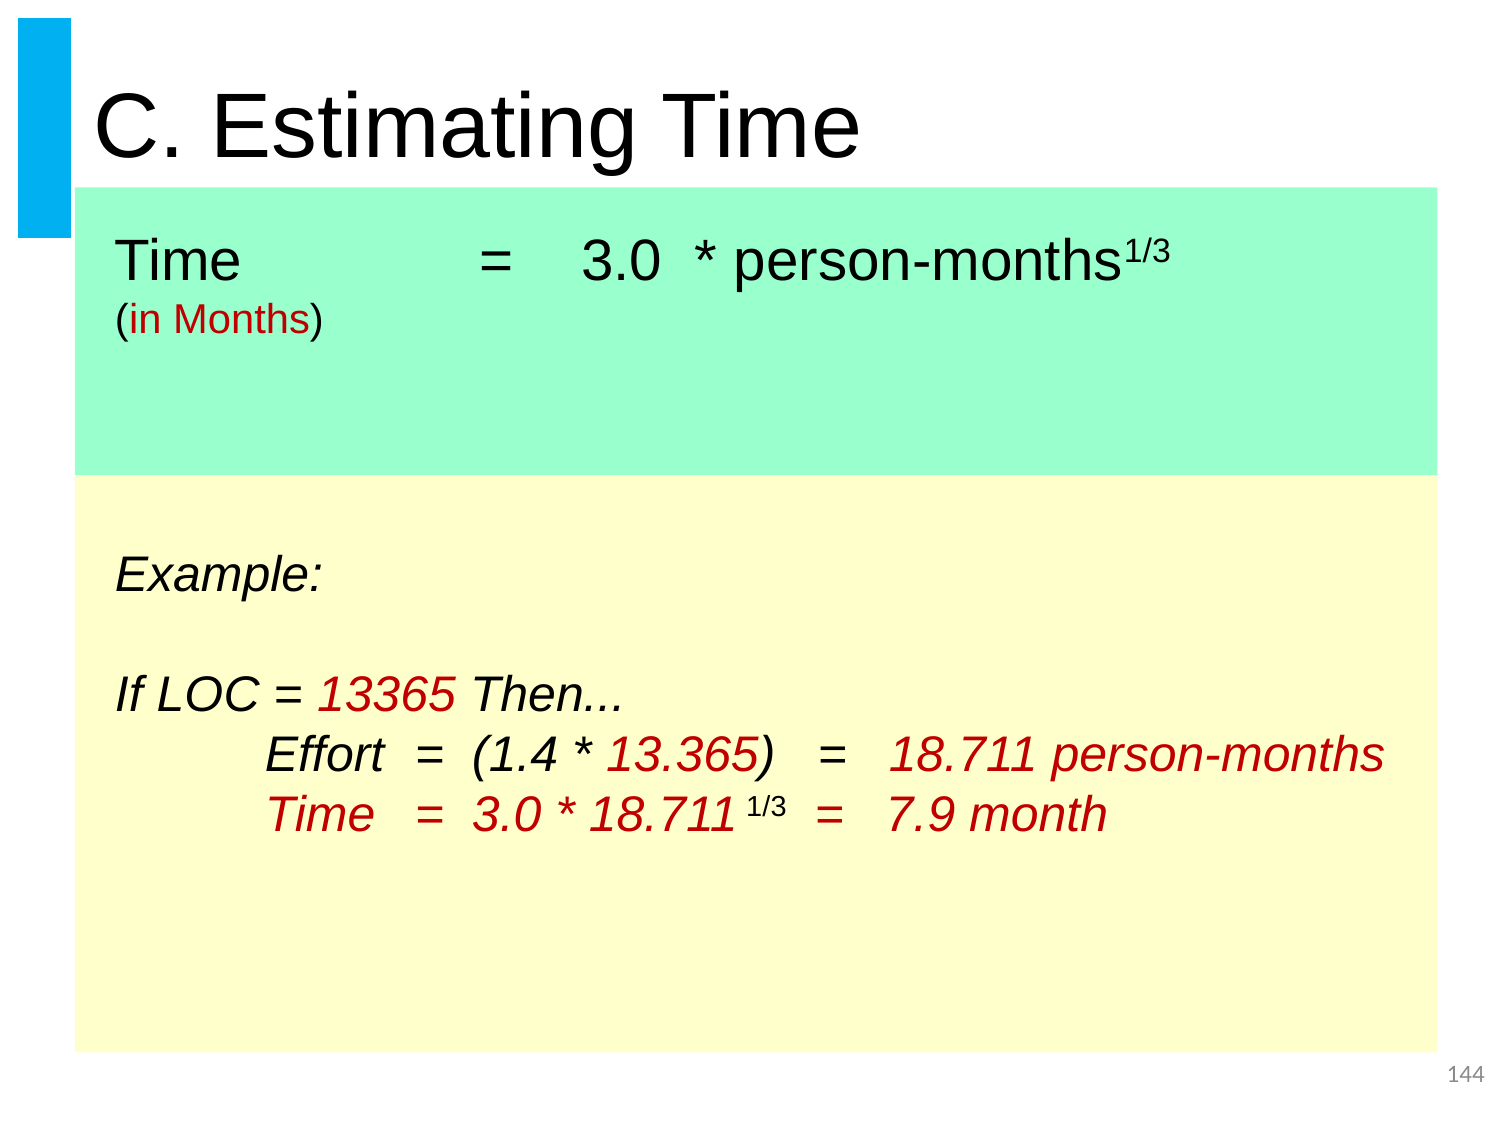

# C. Estimating Time

Time		    = 	 3.0  * person-months1/3
(in Months)

Example:

If LOC = 13365 Then...
	Effort 	=  (1.4 * 13.365)   =   18.711 person-months
	Time 	=  3.0 * 18.711 1/3  =   7.9 month

144